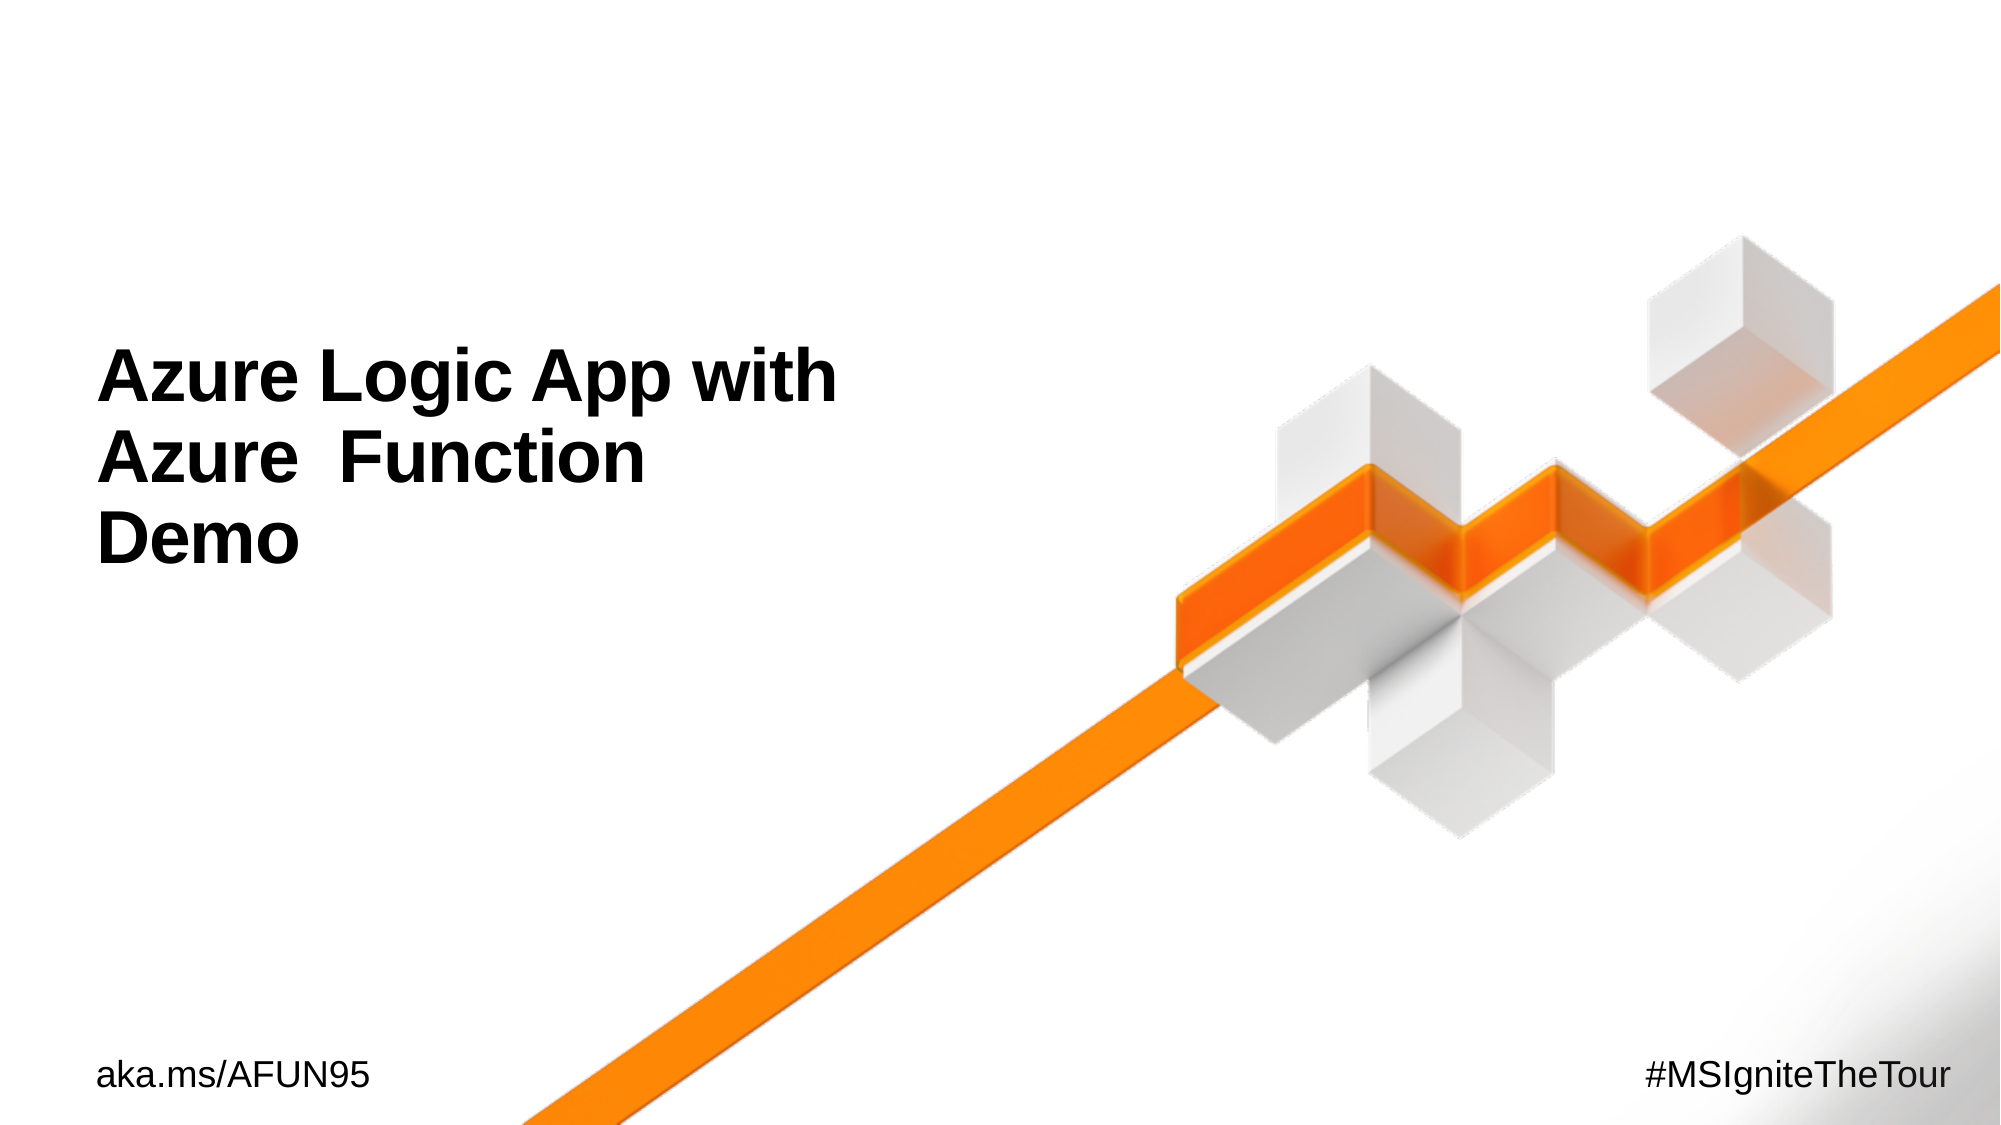

# Azure Logic App with Azure  Function Demo